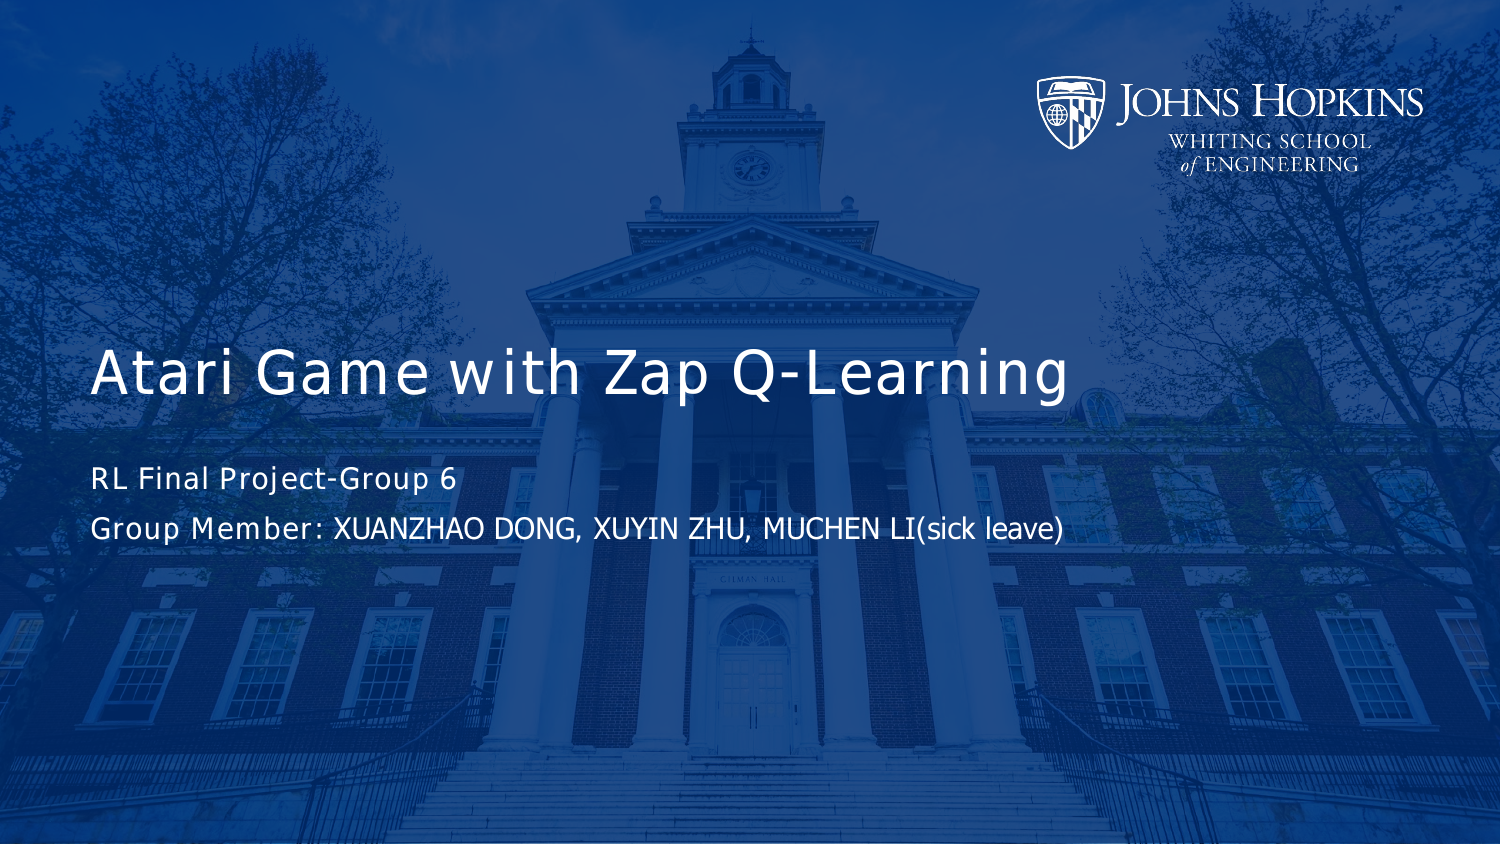

# Atari Game with Zap Q-Learning
RL Final Project-Group 6

Group Member: XUANZHAO DONG, XUYIN ZHU, MUCHEN LI(sick leave)